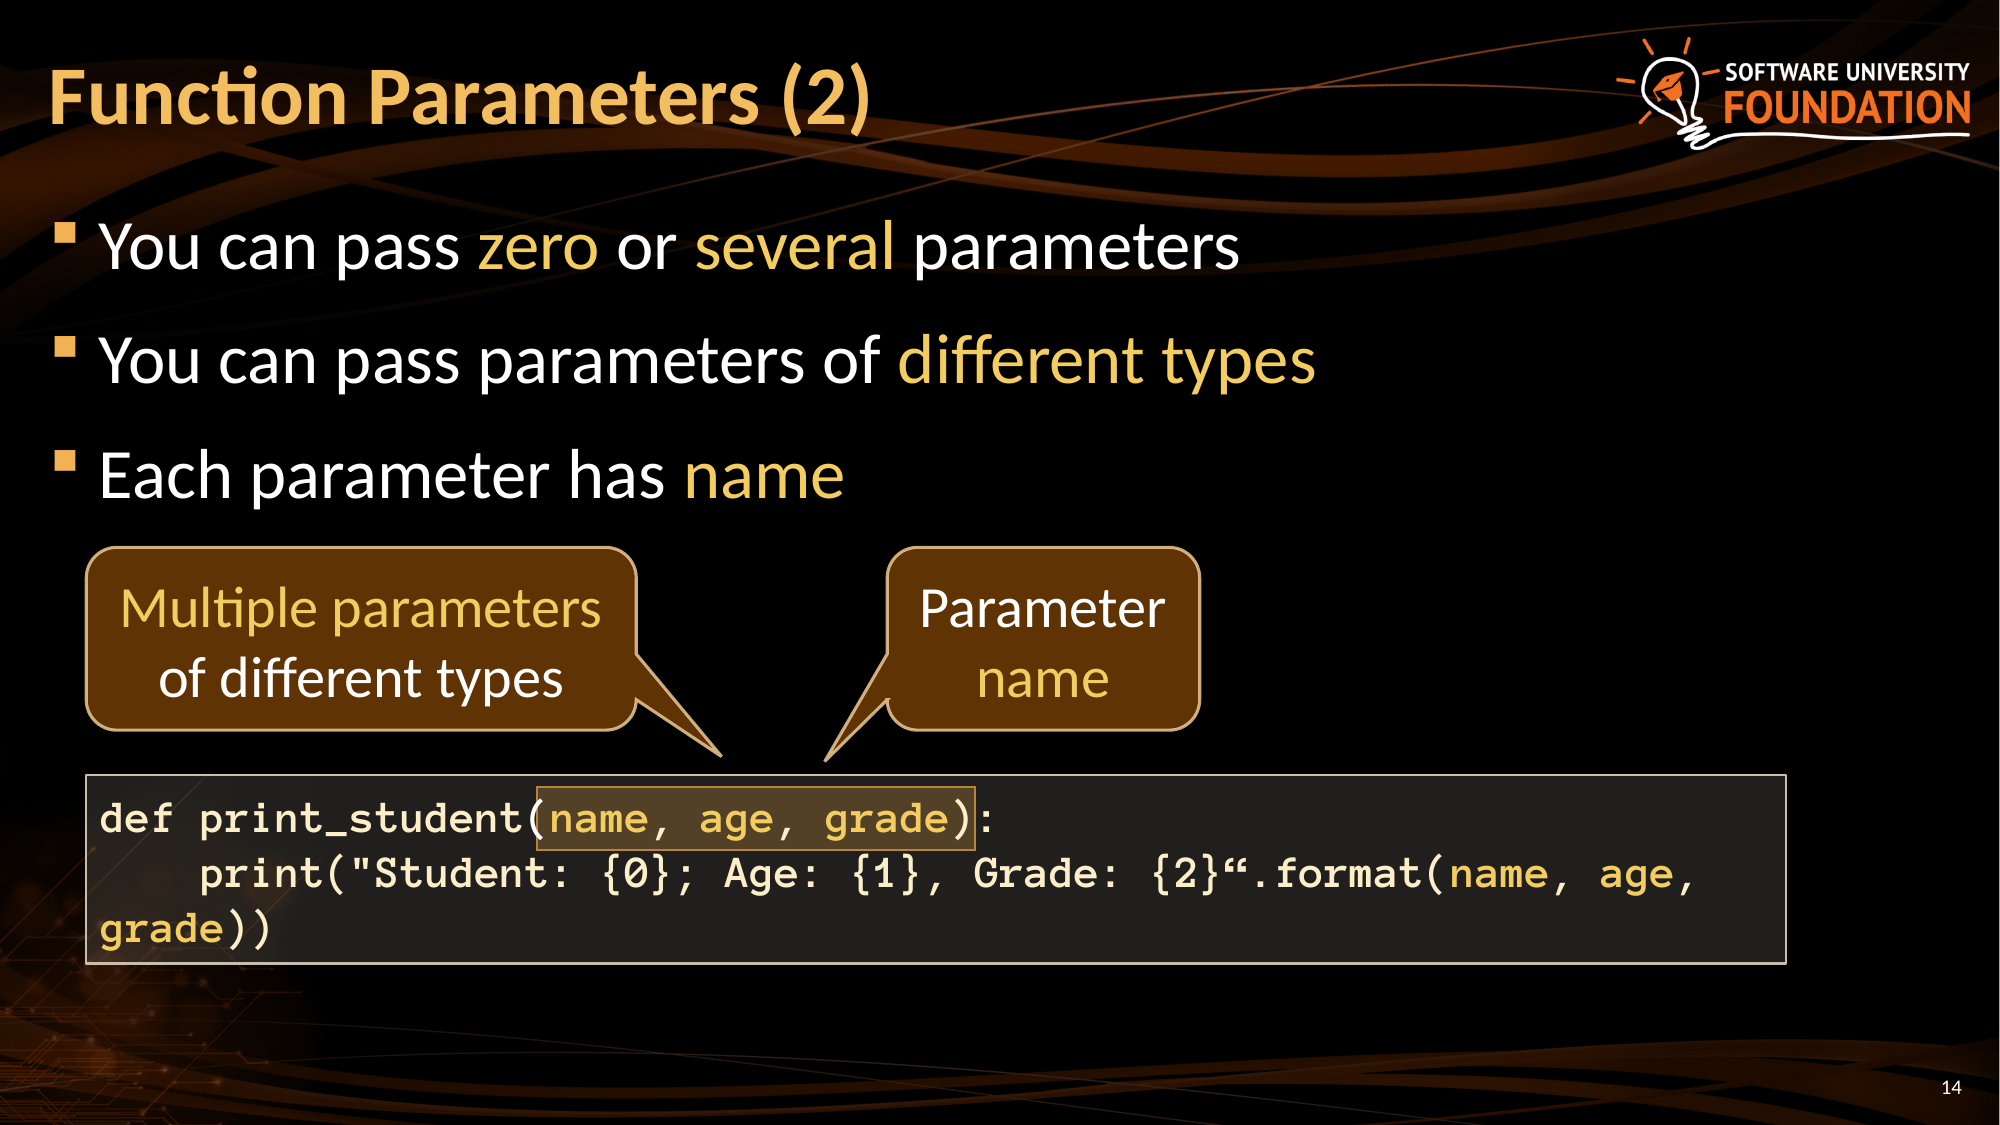

# Function Parameters (2)
You can pass zero or several parameters
You can pass parameters of different types
Each parameter has name
Multiple parameters of different types
Parameter name
def print_student(name, age, grade):
    print("Student: {0}; Age: {1}, Grade: {2}“.format(name, age, grade))

14